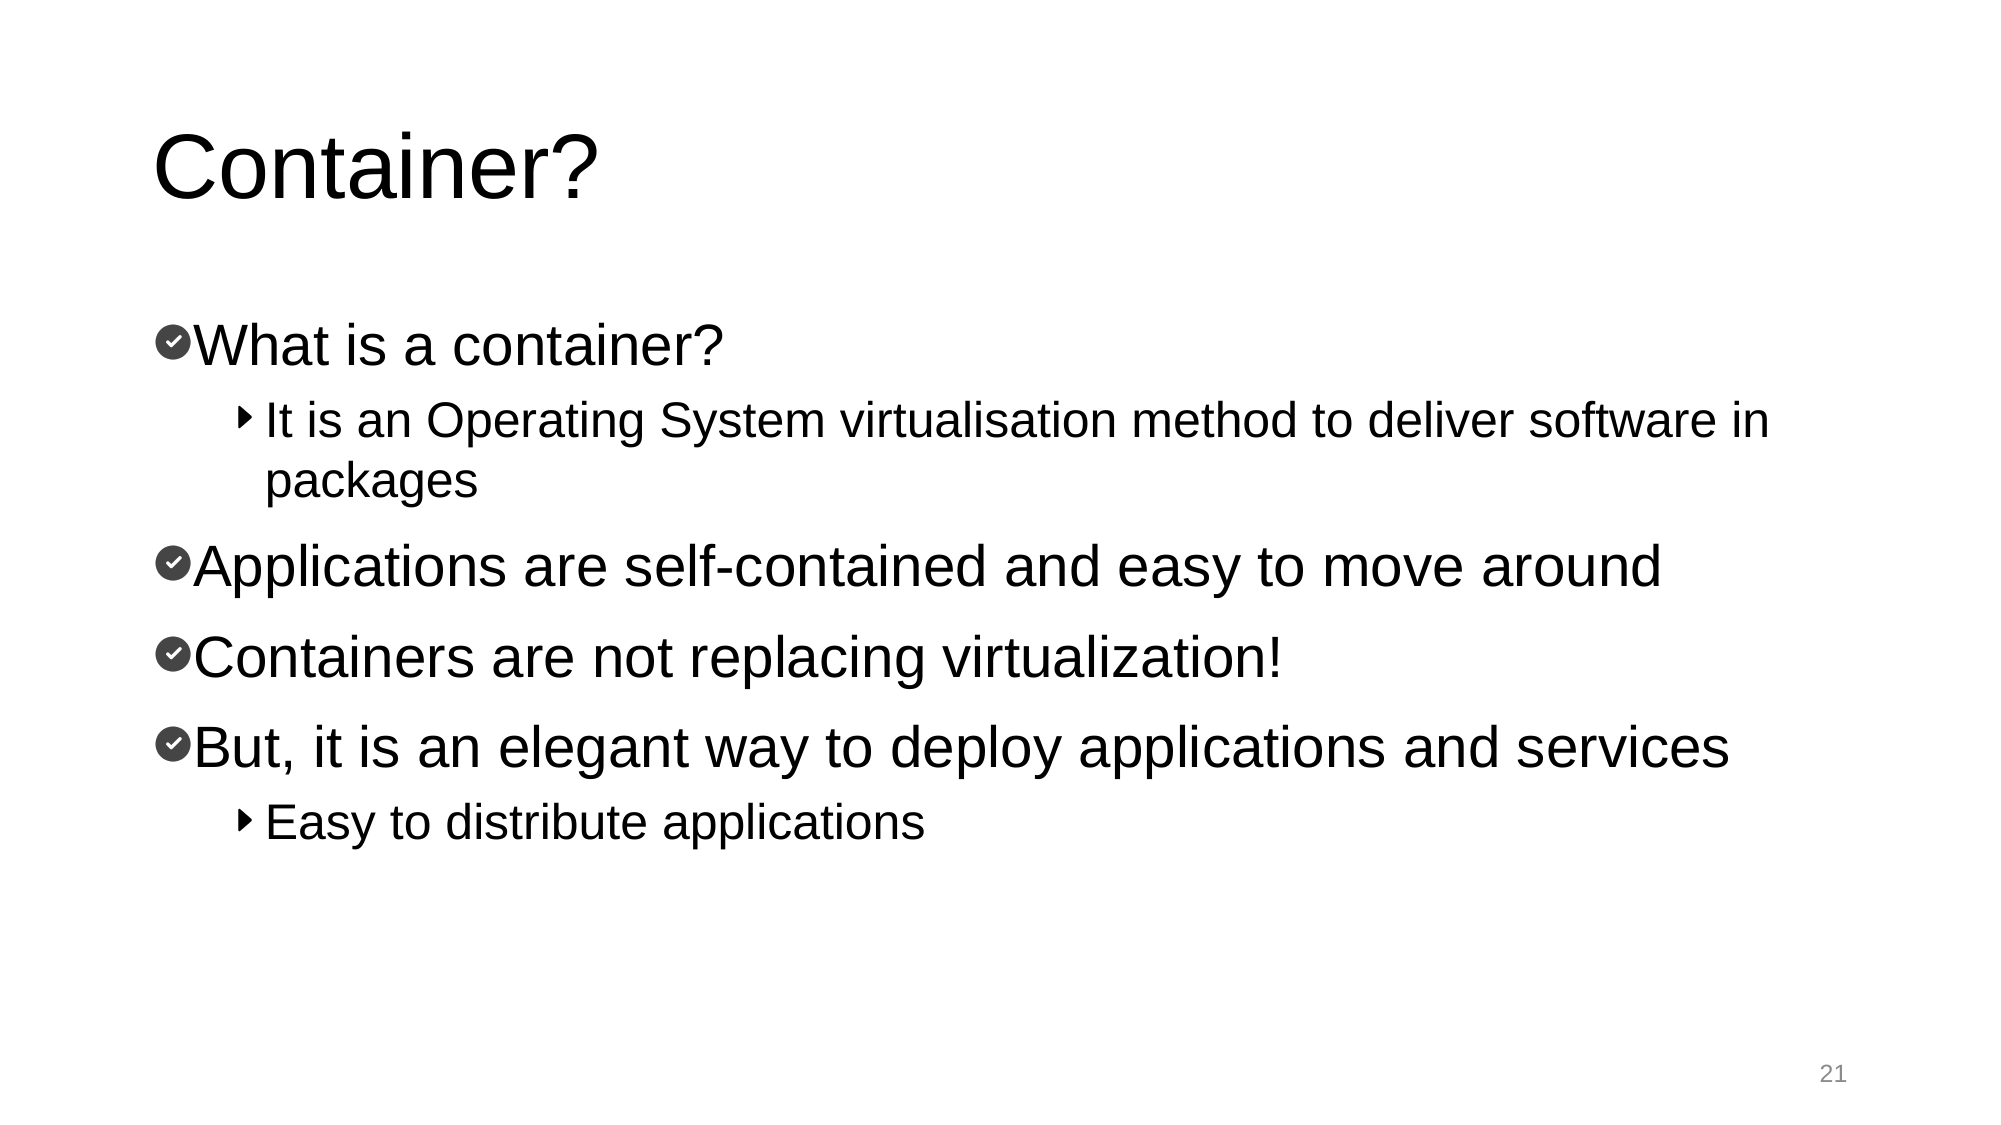

# Container?
What is a container?
It is an Operating System virtualisation method to deliver software in packages
Applications are self-contained and easy to move around
Containers are not replacing virtualization!
But, it is an elegant way to deploy applications and services
Easy to distribute applications
21